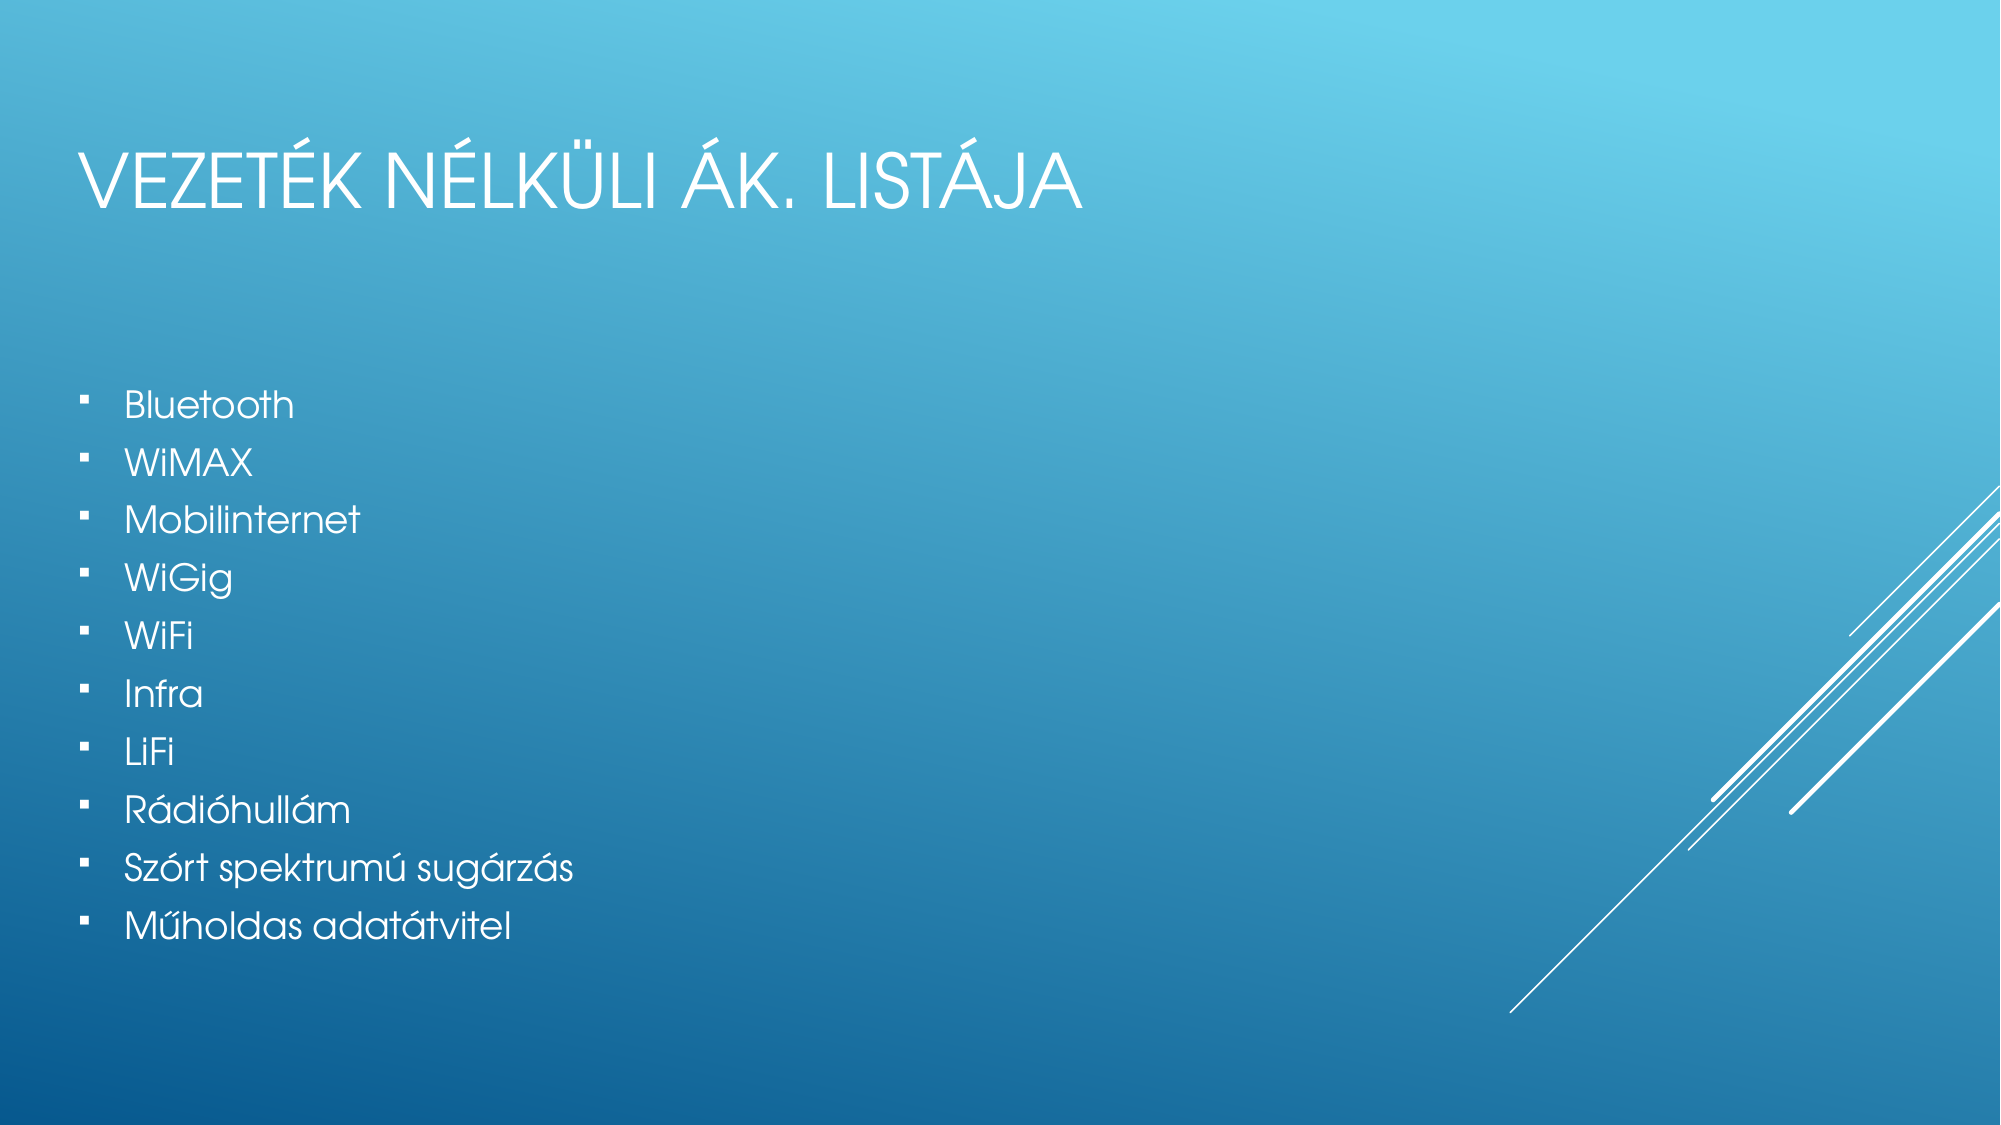

# Vezeték nélküli ÁK. listája
Bluetooth
WiMAX
Mobilinternet
WiGig
WiFi
Infra
LiFi
Rádióhullám
Szórt spektrumú sugárzás
Műholdas adatátvitel